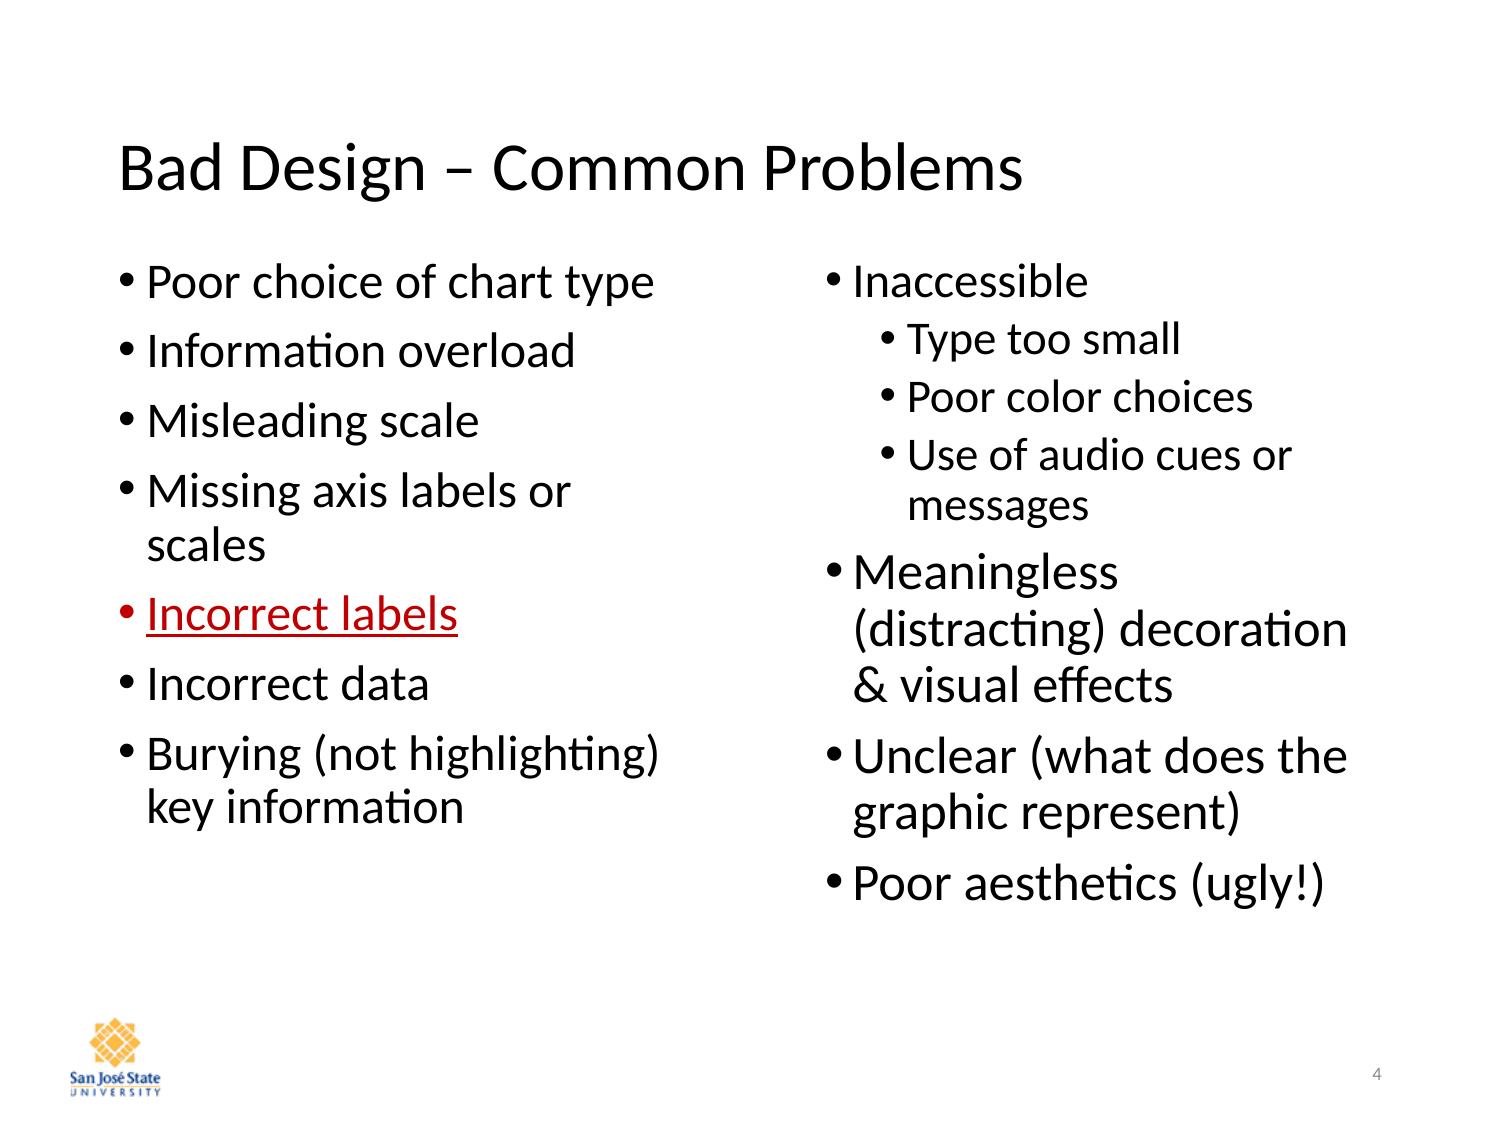

# Bad Design – Common Problems
Poor choice of chart type
Information overload
Misleading scale
Missing axis labels or scales
Incorrect labels
Incorrect data
Burying (not highlighting) key information

Inaccessible
Type too small
Poor color choices
Use of audio cues or messages
Meaningless (distracting) decoration & visual effects
Unclear (what does the graphic represent)
Poor aesthetics (ugly!)

4